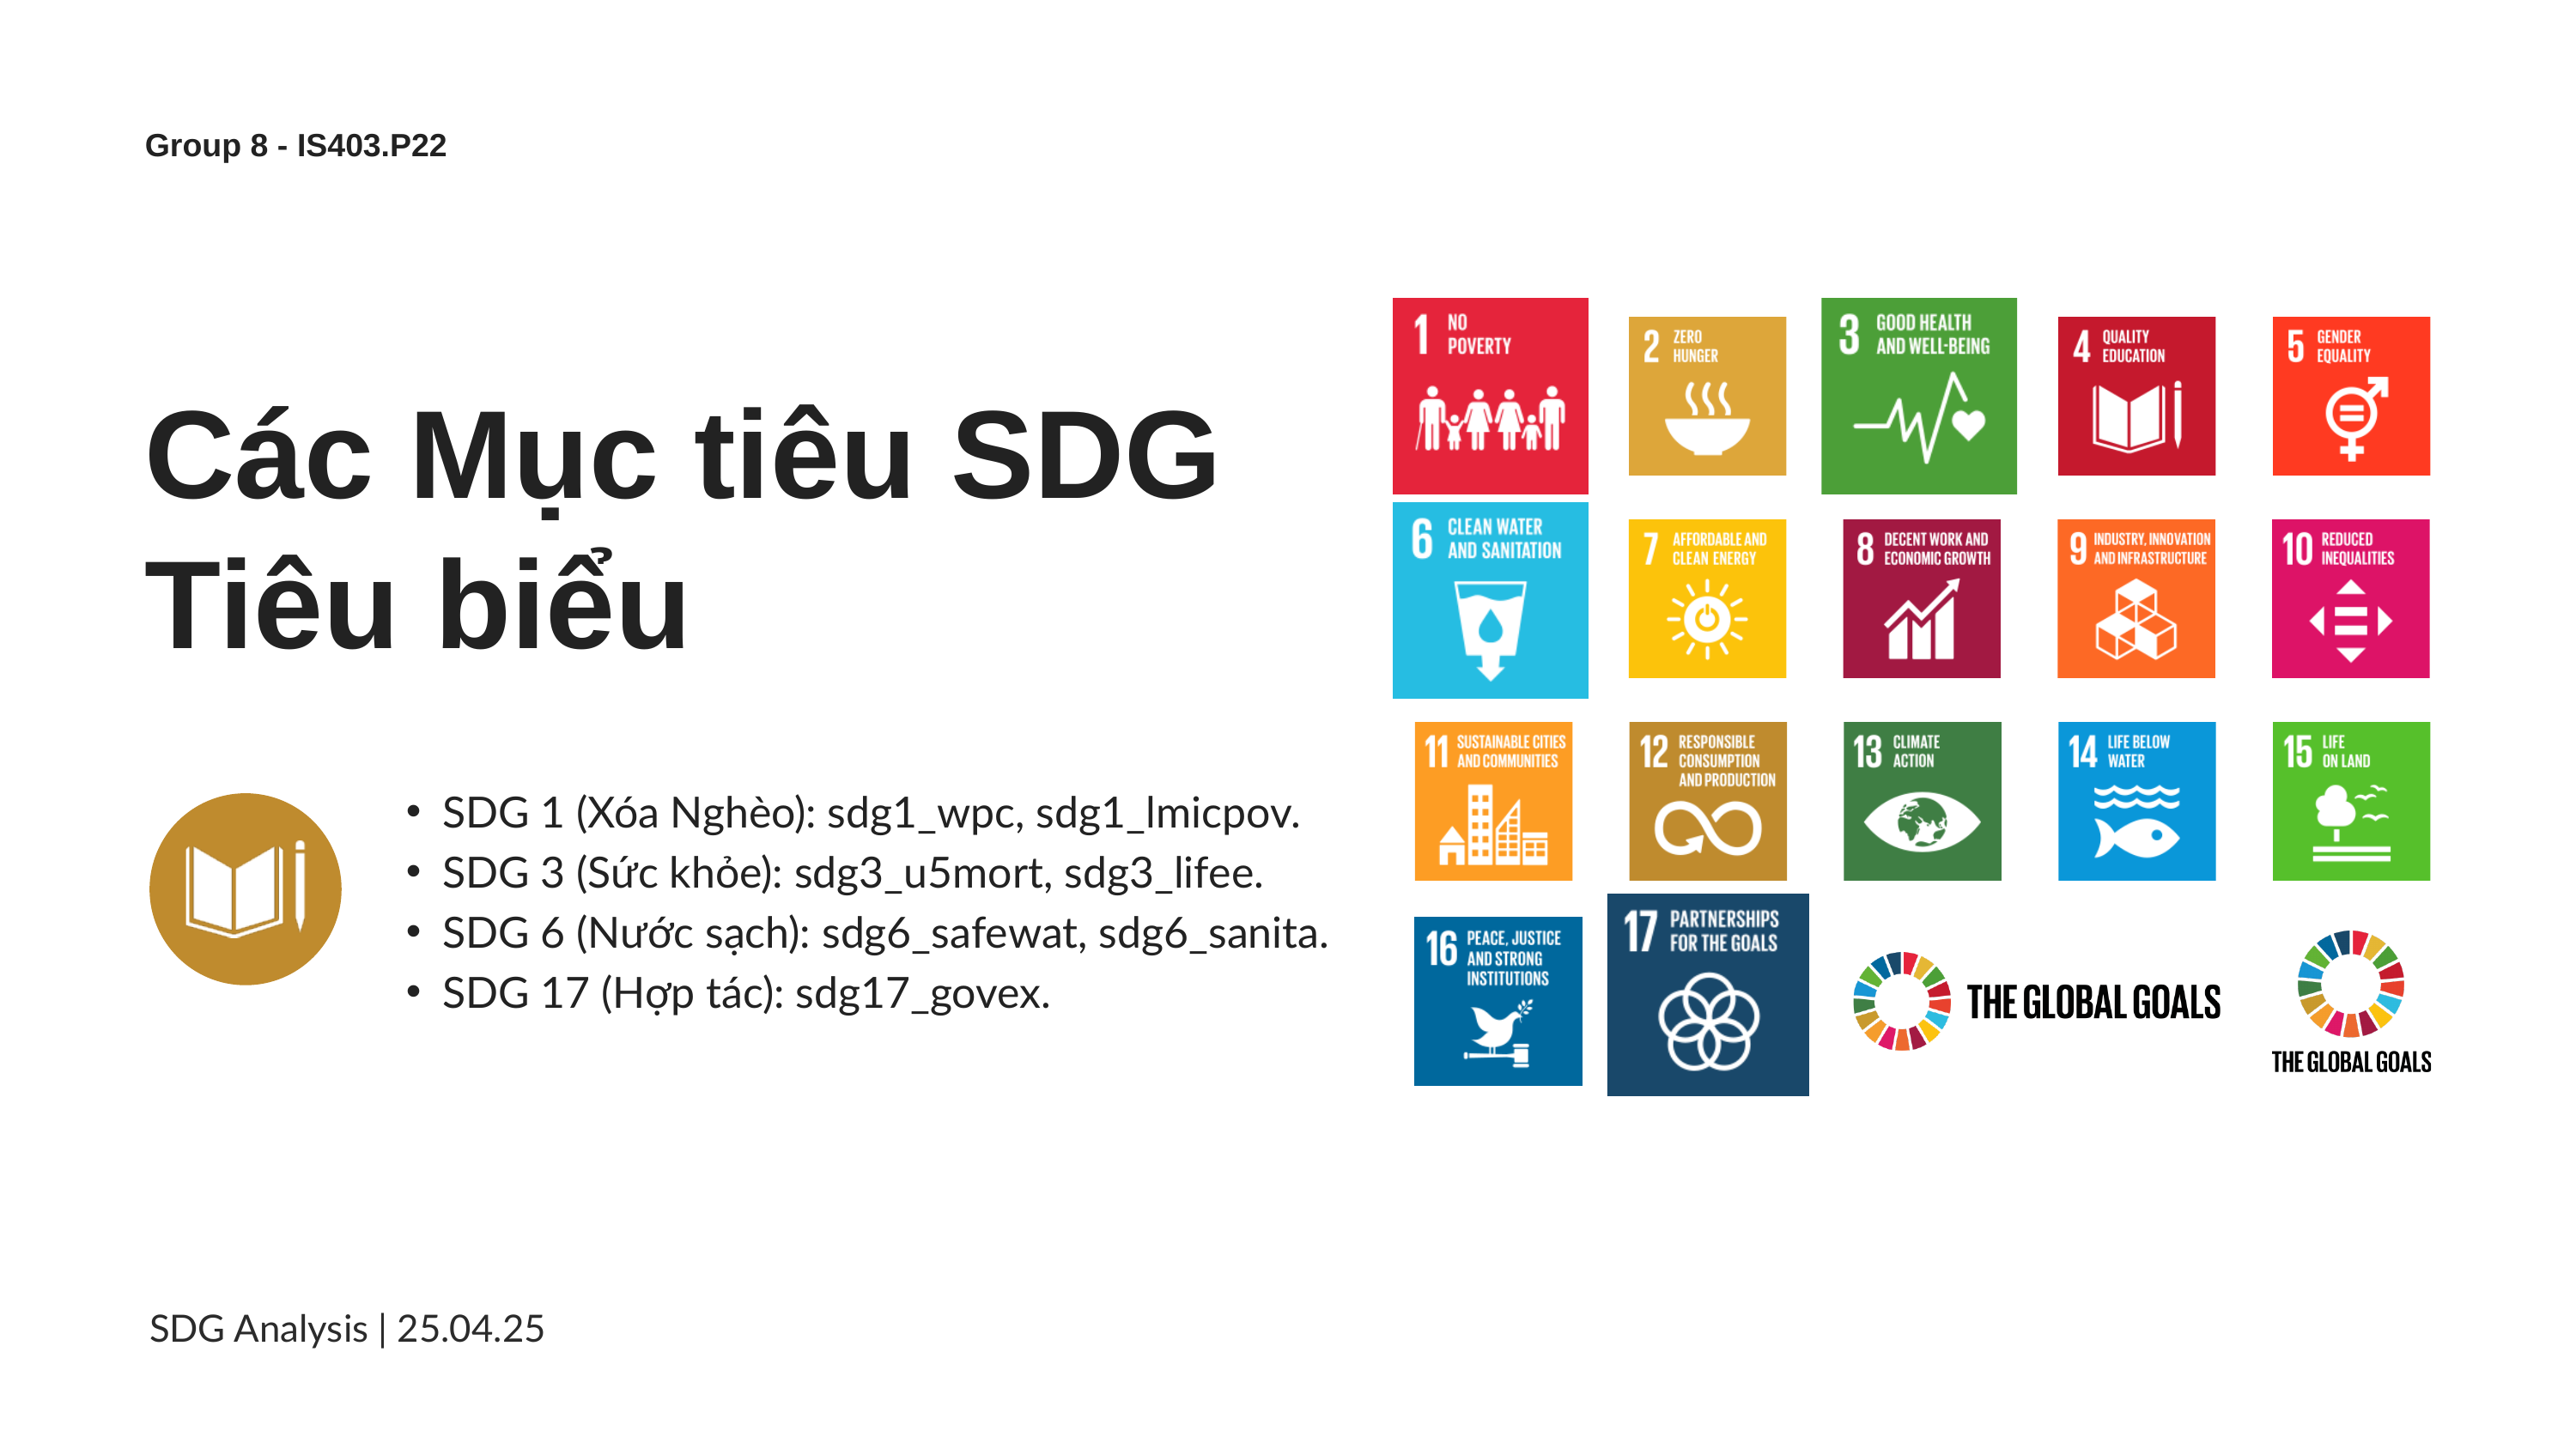

Group 8 - IS403.P22

Các Mục tiêu SDG Tiêu biểu
SDG 1 (Xóa Nghèo): sdg1_wpc, sdg1_lmicpov.
SDG 3 (Sức khỏe): sdg3_u5mort, sdg3_lifee.
SDG 6 (Nước sạch): sdg6_safewat, sdg6_sanita.
SDG 17 (Hợp tác): sdg17_govex.

SDG Analysis | 25.04.25